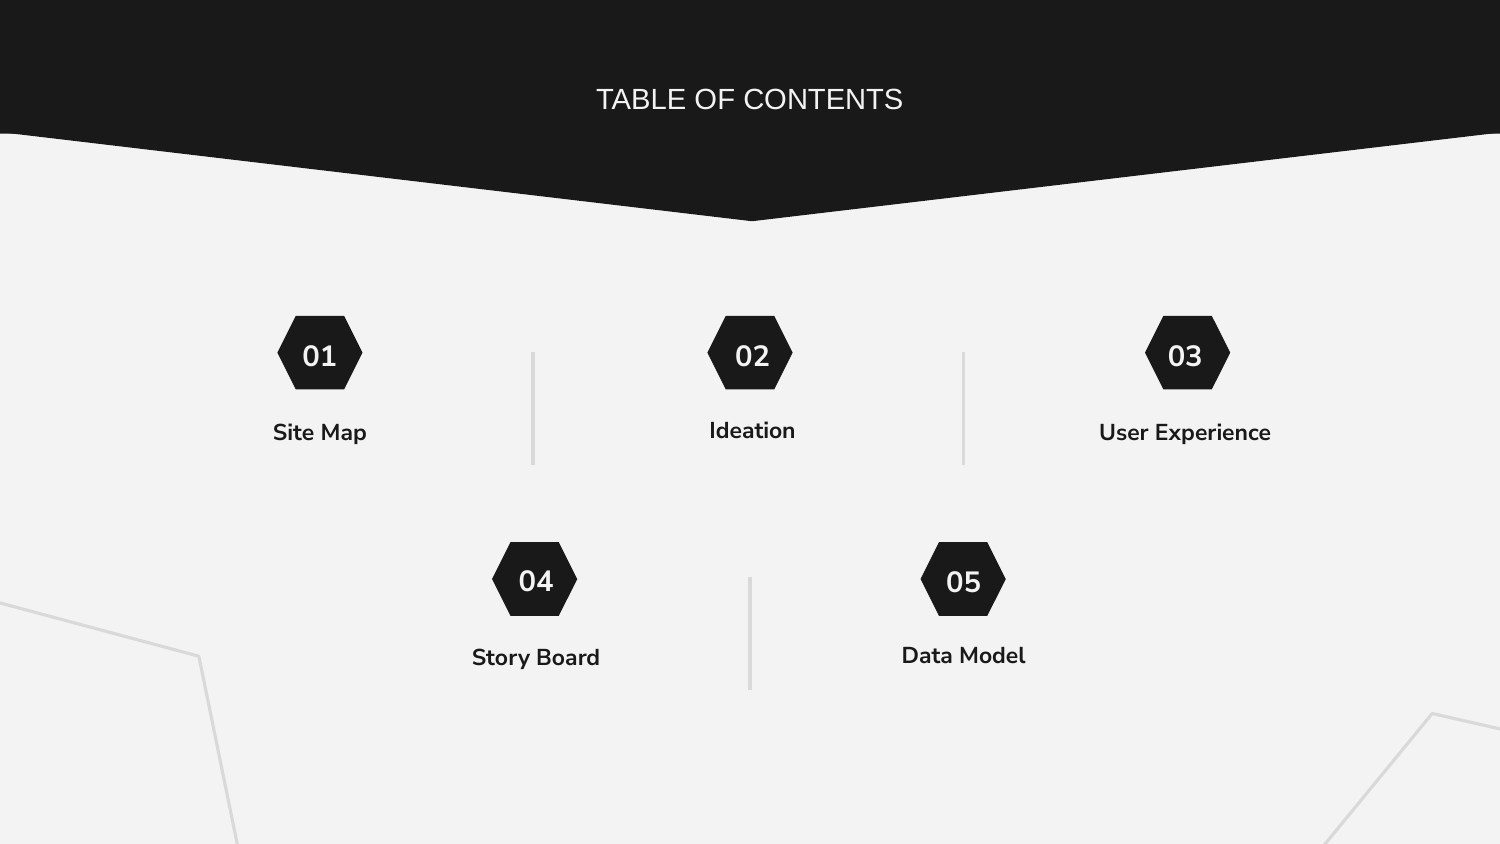

TABLE OF CONTENTS
01
02
03
Ideation
# Site Map
User Experience
04
05
Data Model
Story Board